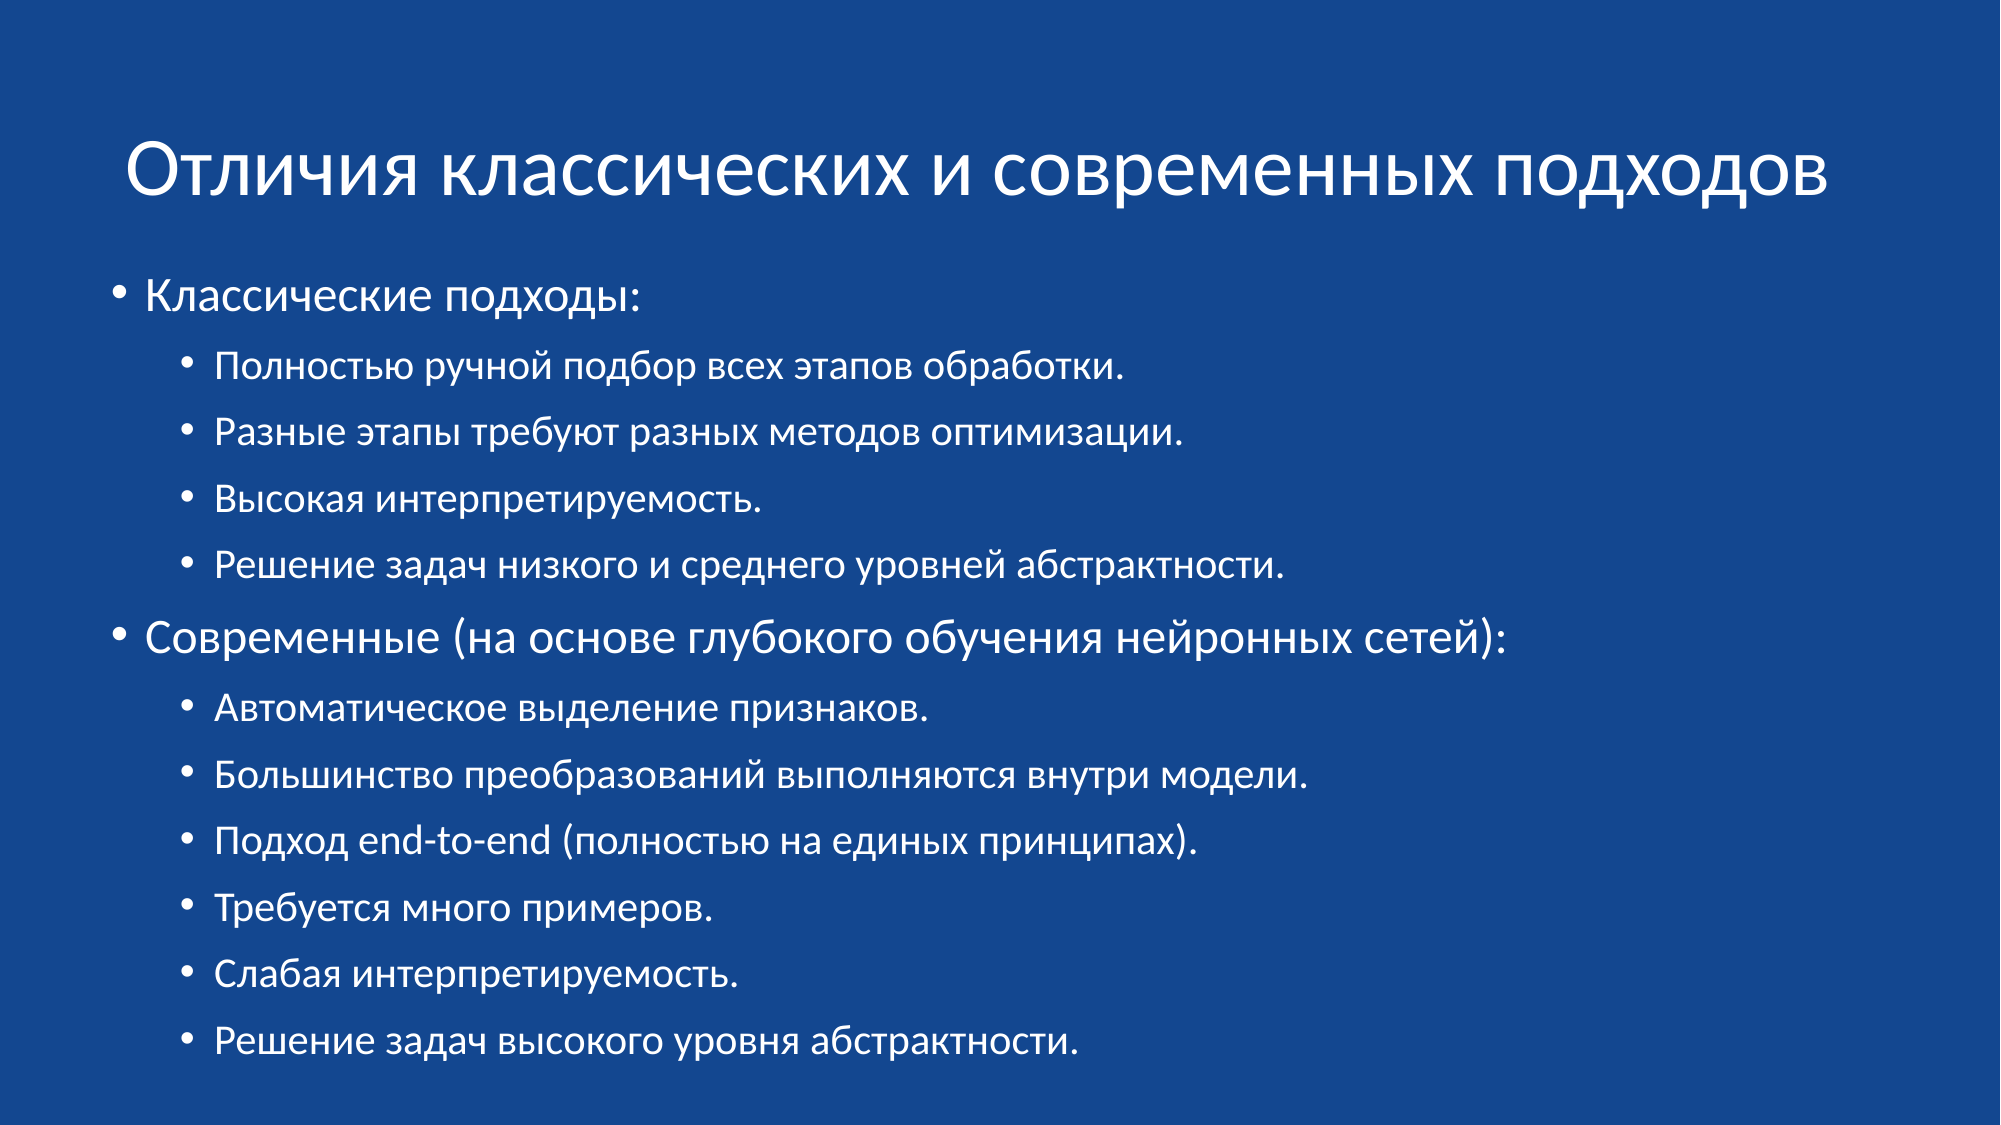

# Отличия классических и современных подходов
Классические подходы:
Полностью ручной подбор всех этапов обработки.
Разные этапы требуют разных методов оптимизации.
Высокая интерпретируемость.
Решение задач низкого и среднего уровней абстрактности.
Современные (на основе глубокого обучения нейронных сетей):
Автоматическое выделение признаков.
Большинство преобразований выполняются внутри модели.
Подход end-to-end (полностью на единых принципах).
Требуется много примеров.
Слабая интерпретируемость.
Решение задач высокого уровня абстрактности.